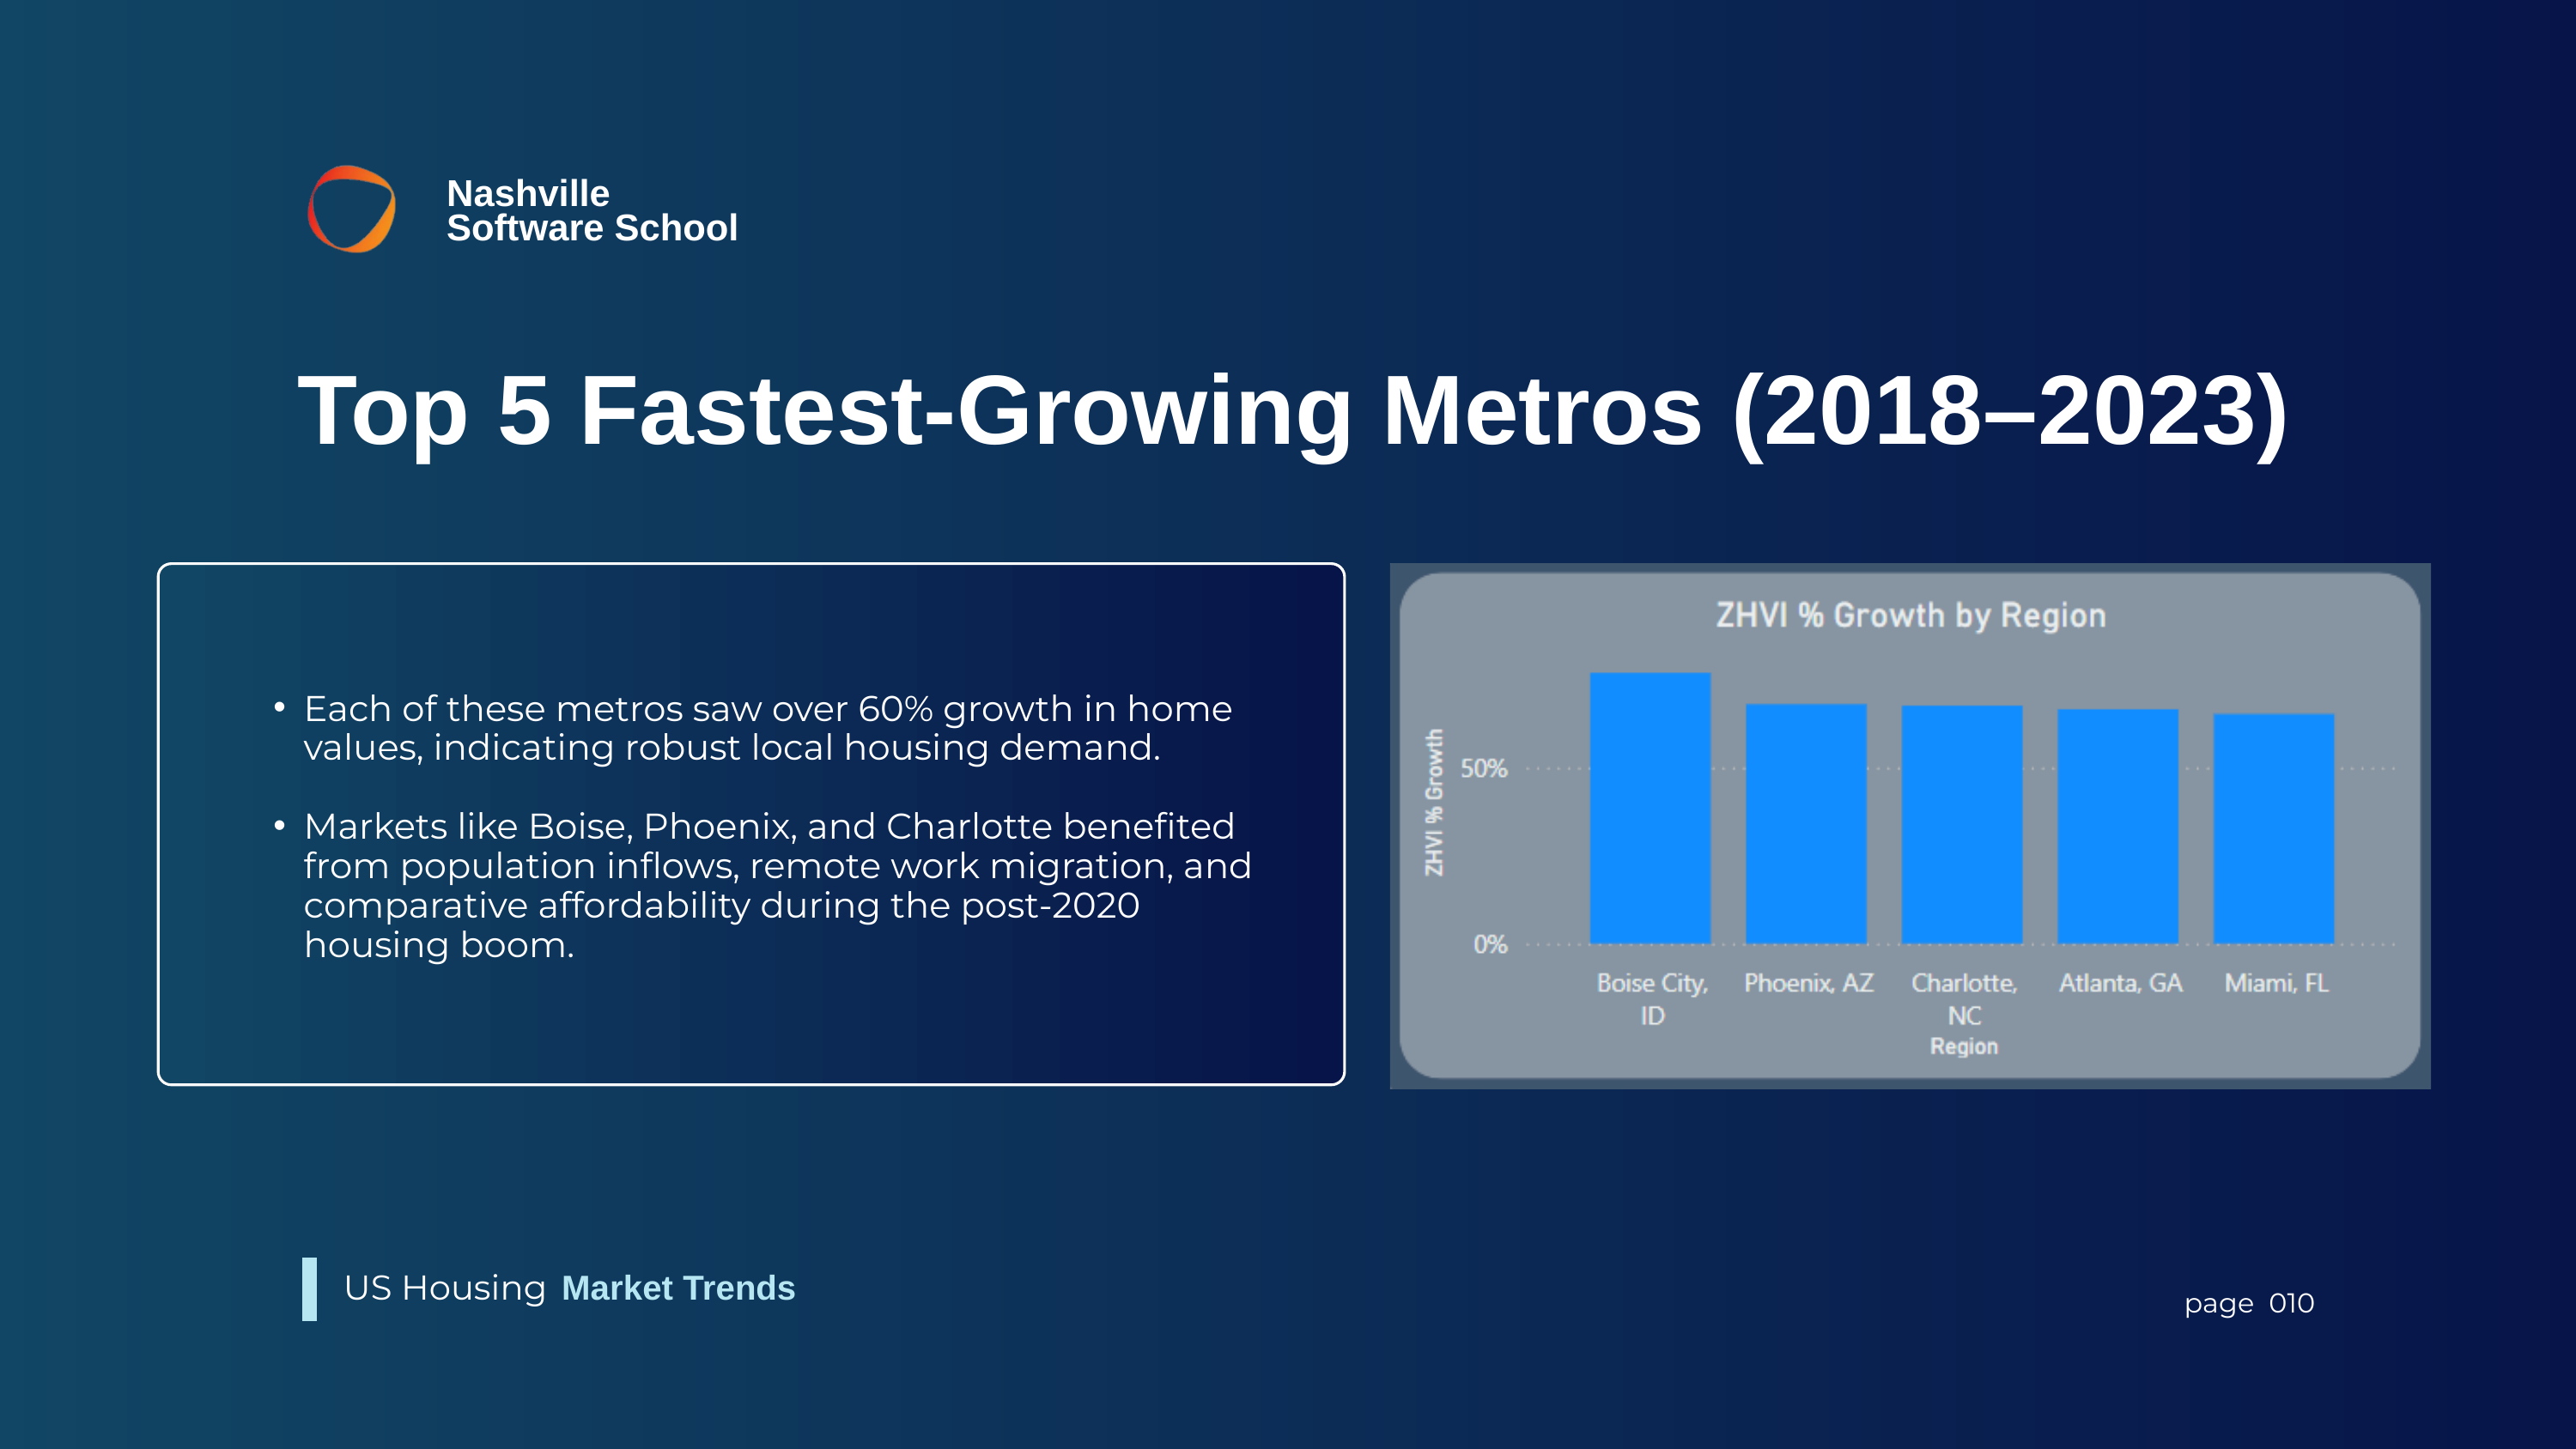

Nashville Software School
Top 5 Fastest-Growing Metros (2018–2023)

Each of these metros saw over 60% growth in home values, indicating robust local housing demand.

Markets like Boise, Phoenix, and Charlotte benefited from population inflows, remote work migration, and comparative affordability during the post-2020 housing boom.

Market Trends
US Housing
page  010